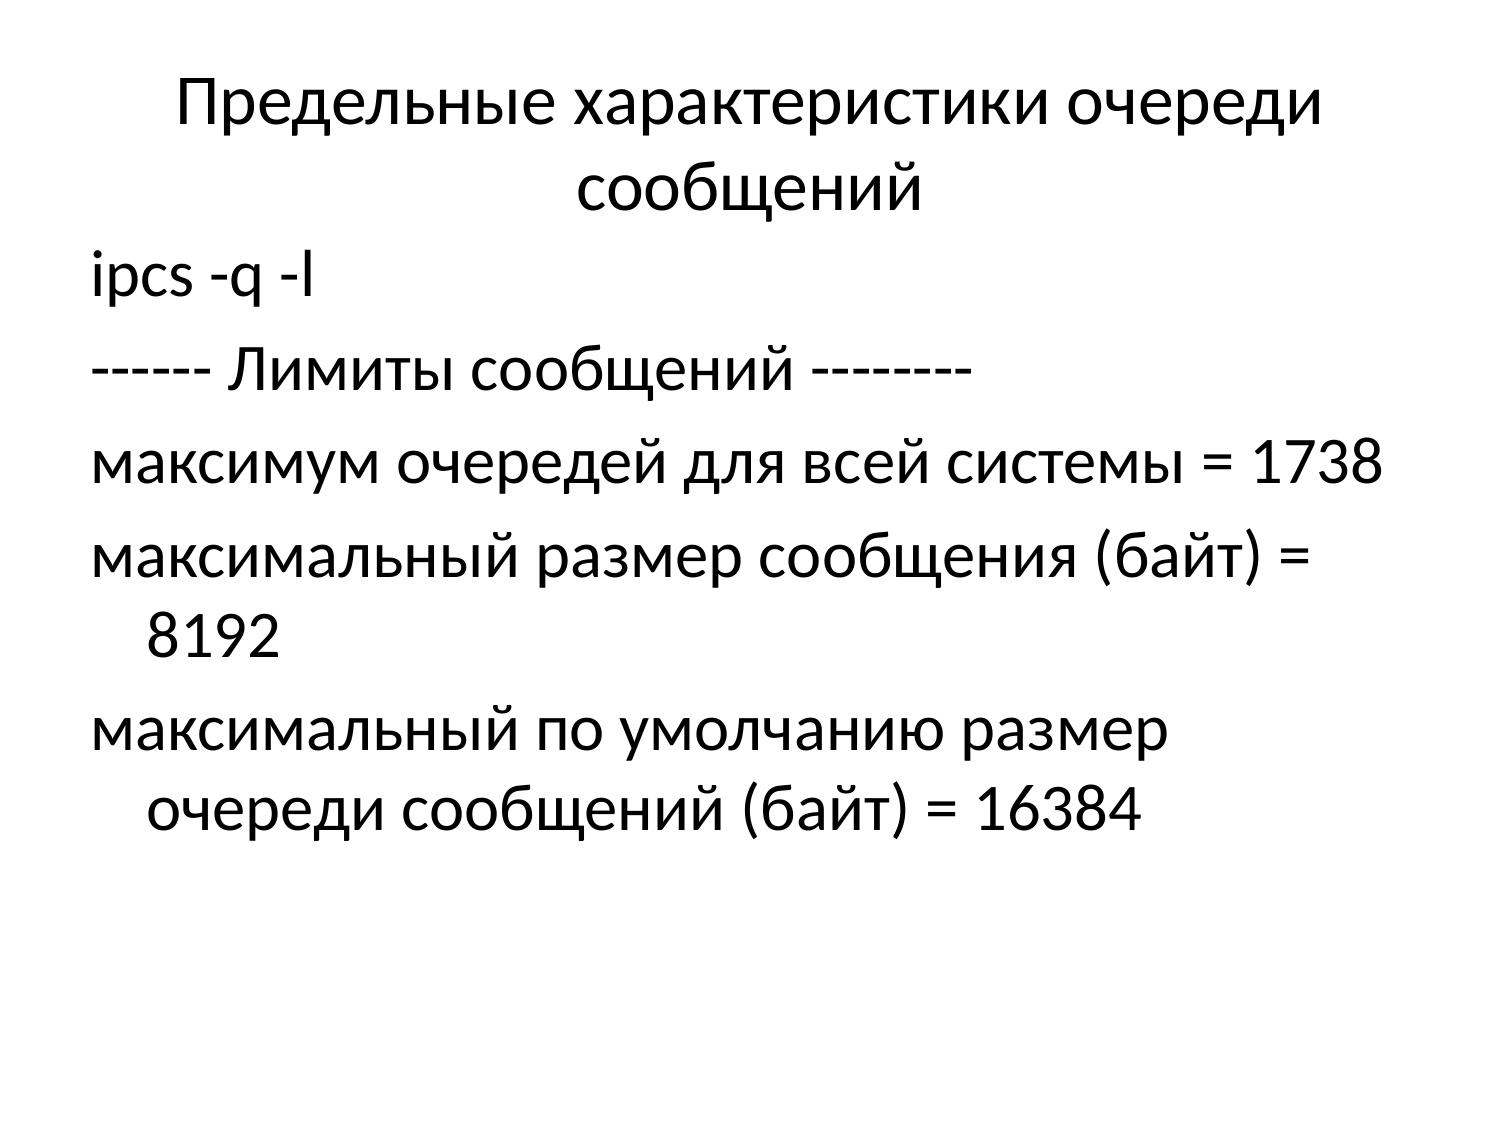

# Предельные характеристики очереди сообщений
ipcs -q -l
------ Лимиты сообщений --------
максимум очередей для всей системы = 1738
максимальный размер сообщения (байт) = 8192
максимальный по умолчанию размер очереди сообщений (байт) = 16384